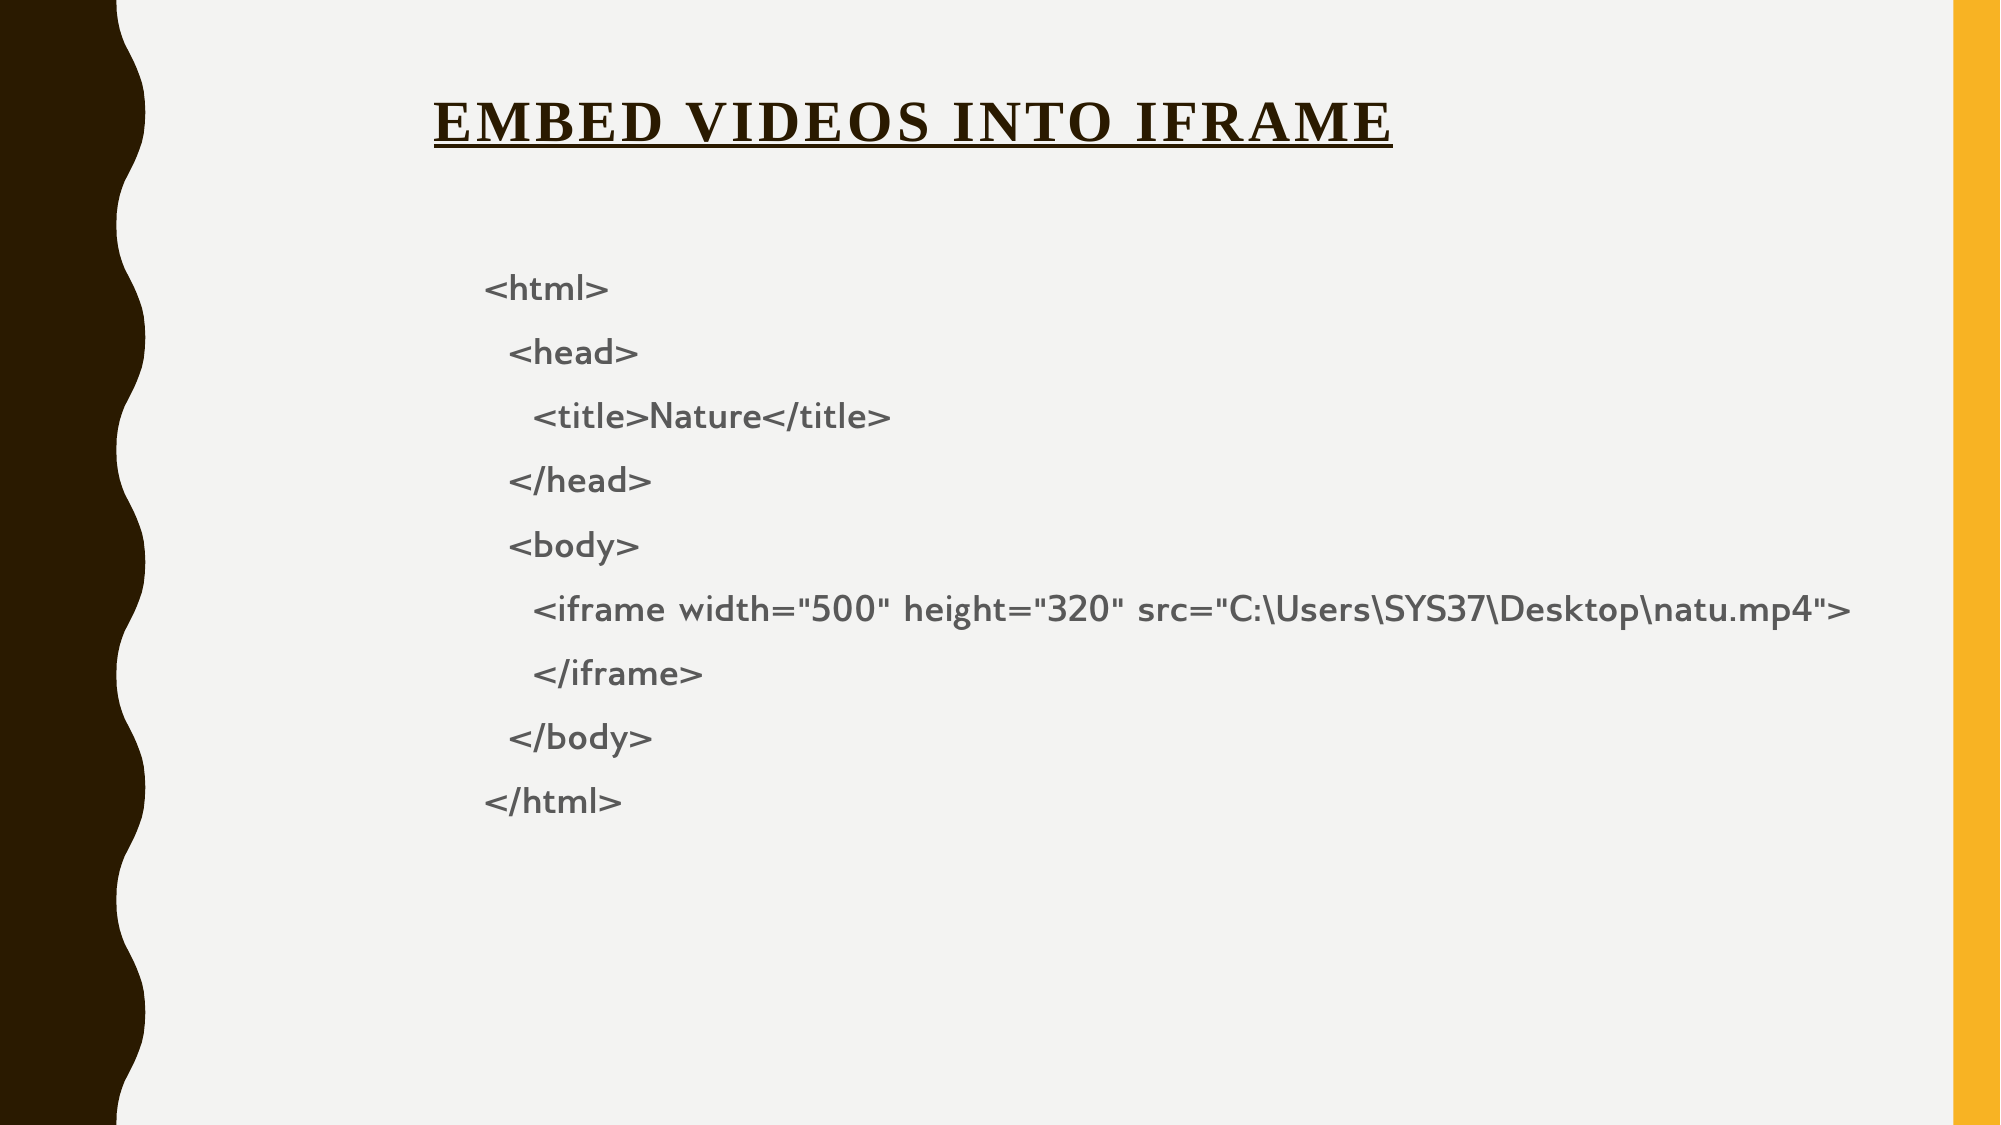

# Embed videos into IFrame
<html>
  <head>
    <title>Nature</title>
  </head>
  <body>
    <iframe width="500" height="320" src="C:\Users\SYS37\Desktop\natu.mp4">
    </iframe>
  </body>
</html>